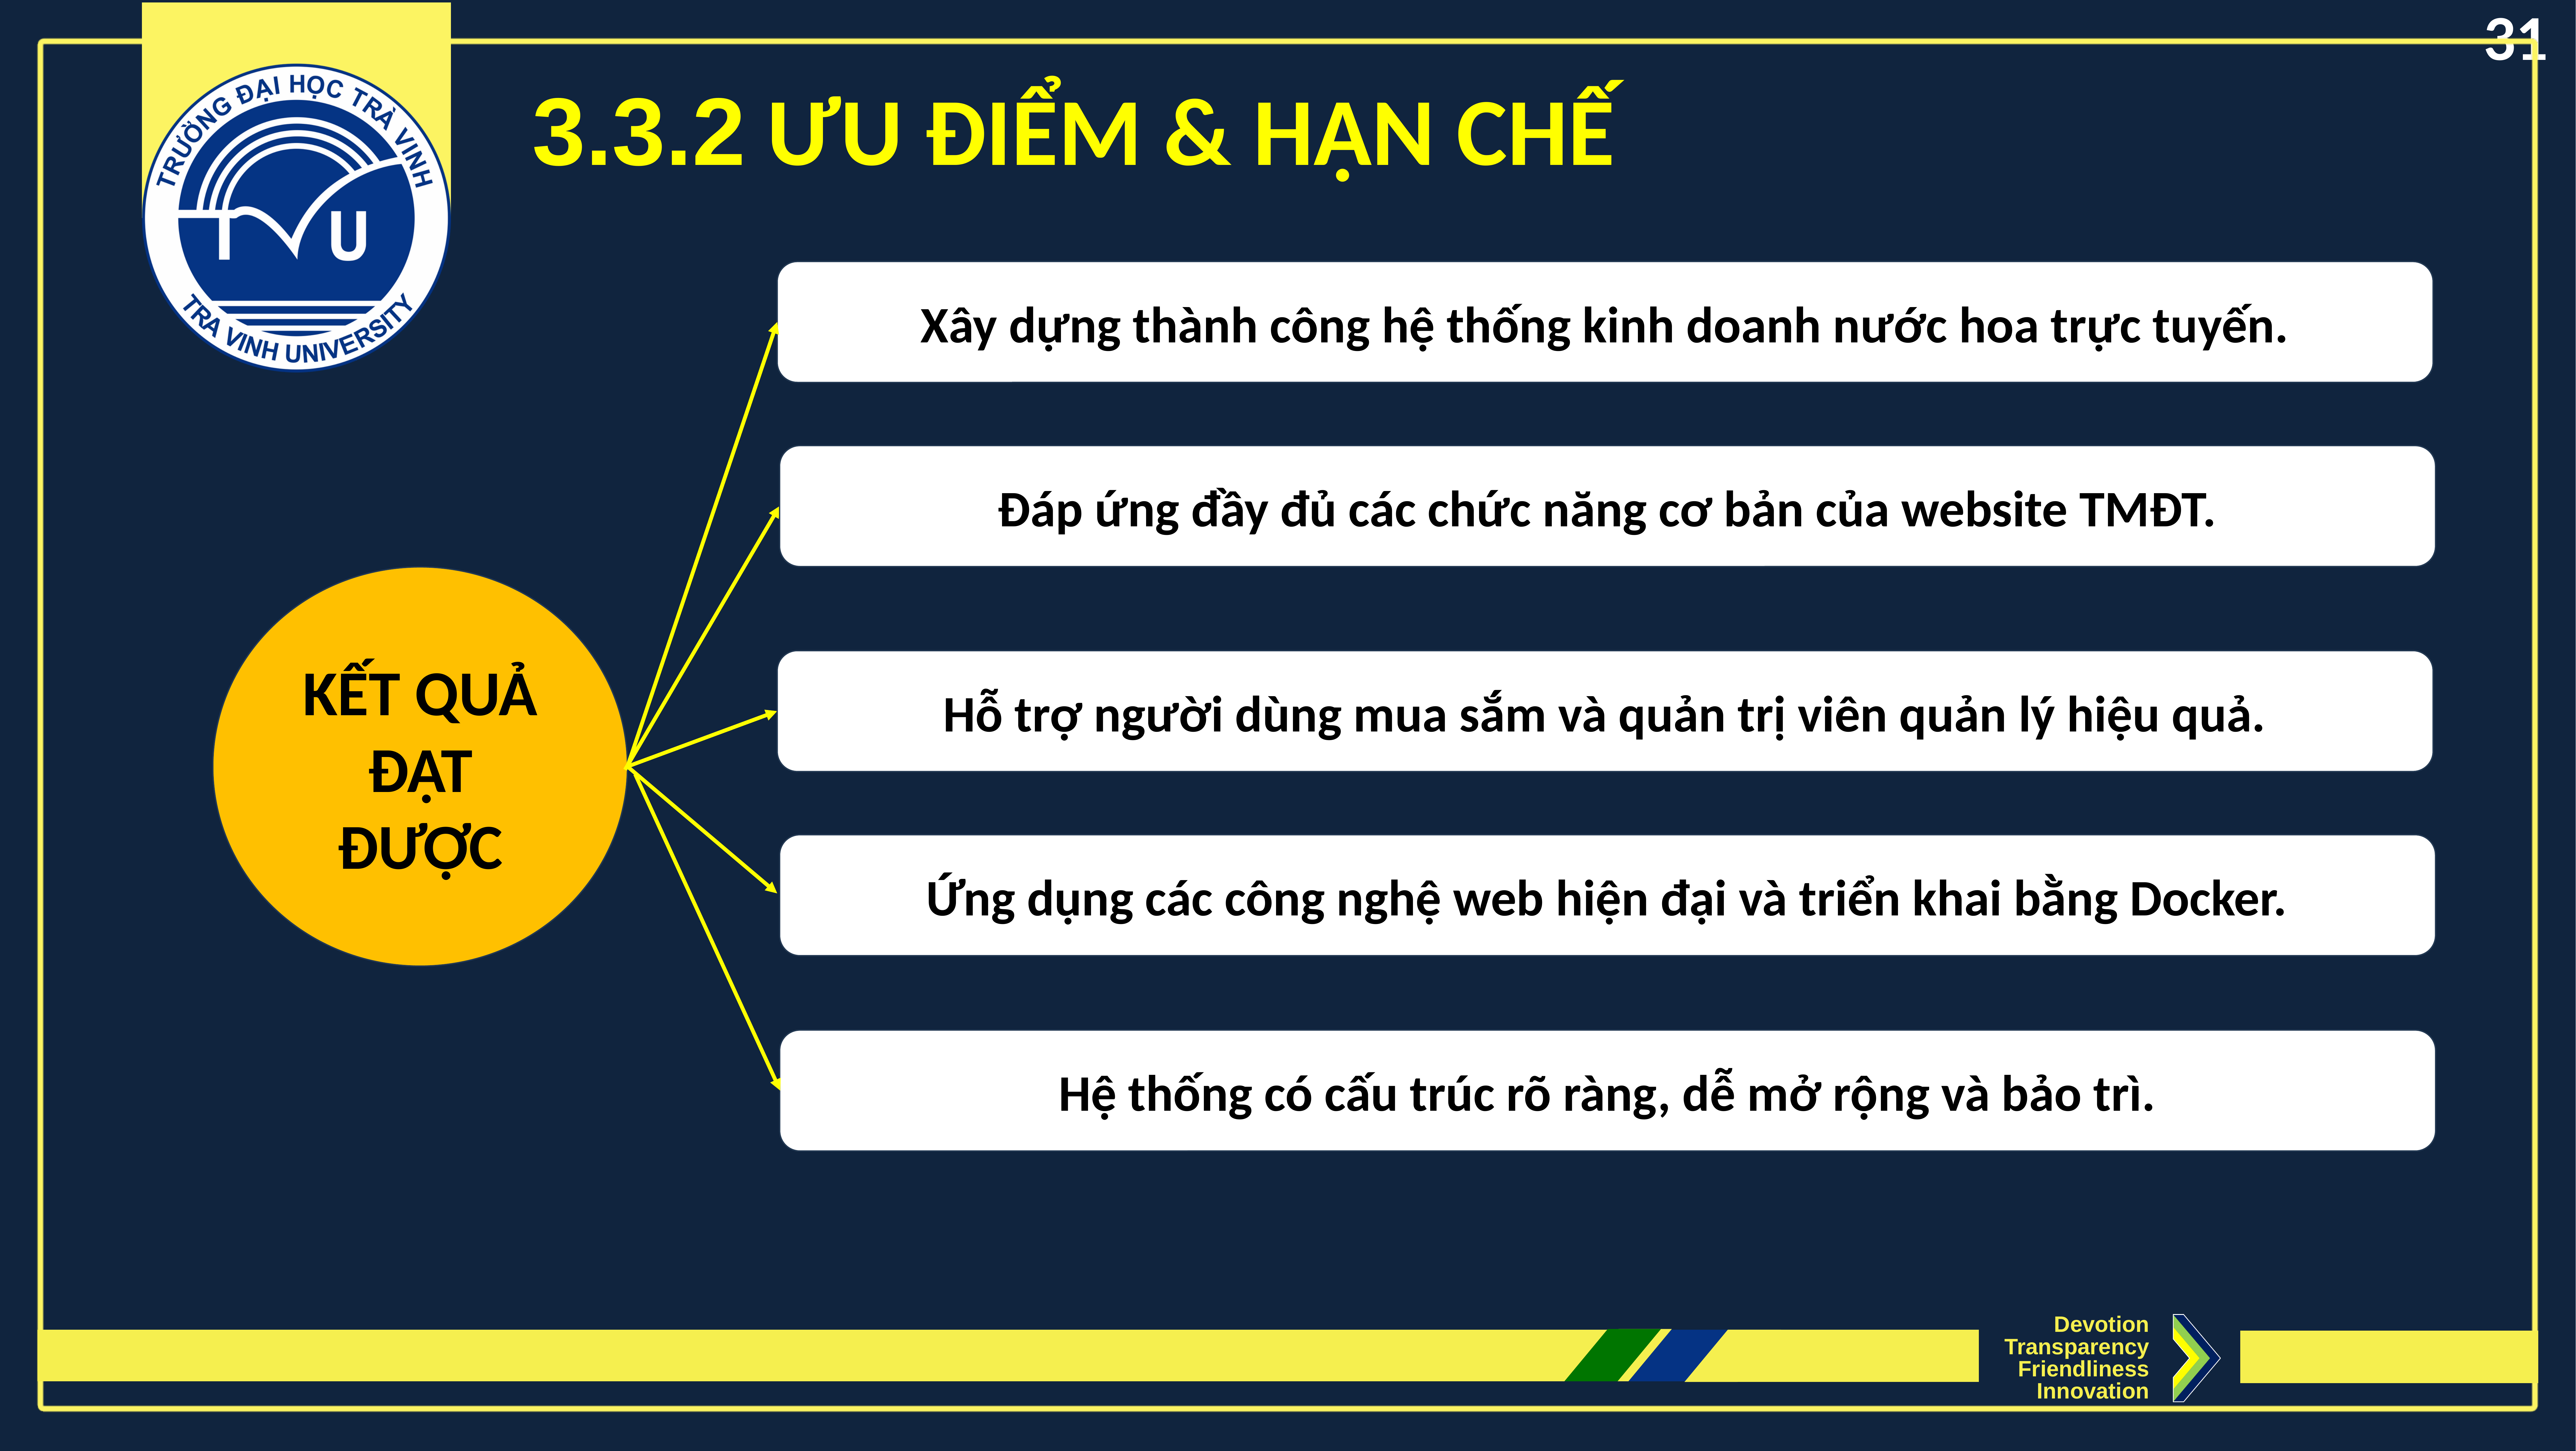

31

3.3.2 ƯU ĐIỂM & HẠN CHẾ
Xây dựng thành công hệ thống kinh doanh nước hoa trực tuyến.
Đáp ứng đầy đủ các chức năng cơ bản của website TMĐT.
KẾT QUẢ ĐẠT ĐƯỢC
Hỗ trợ người dùng mua sắm và quản trị viên quản lý hiệu quả.
Ứng dụng các công nghệ web hiện đại và triển khai bằng Docker.
Hệ thống có cấu trúc rõ ràng, dễ mở rộng và bảo trì.

Devotion
Transparency
Friendliness
Innovation